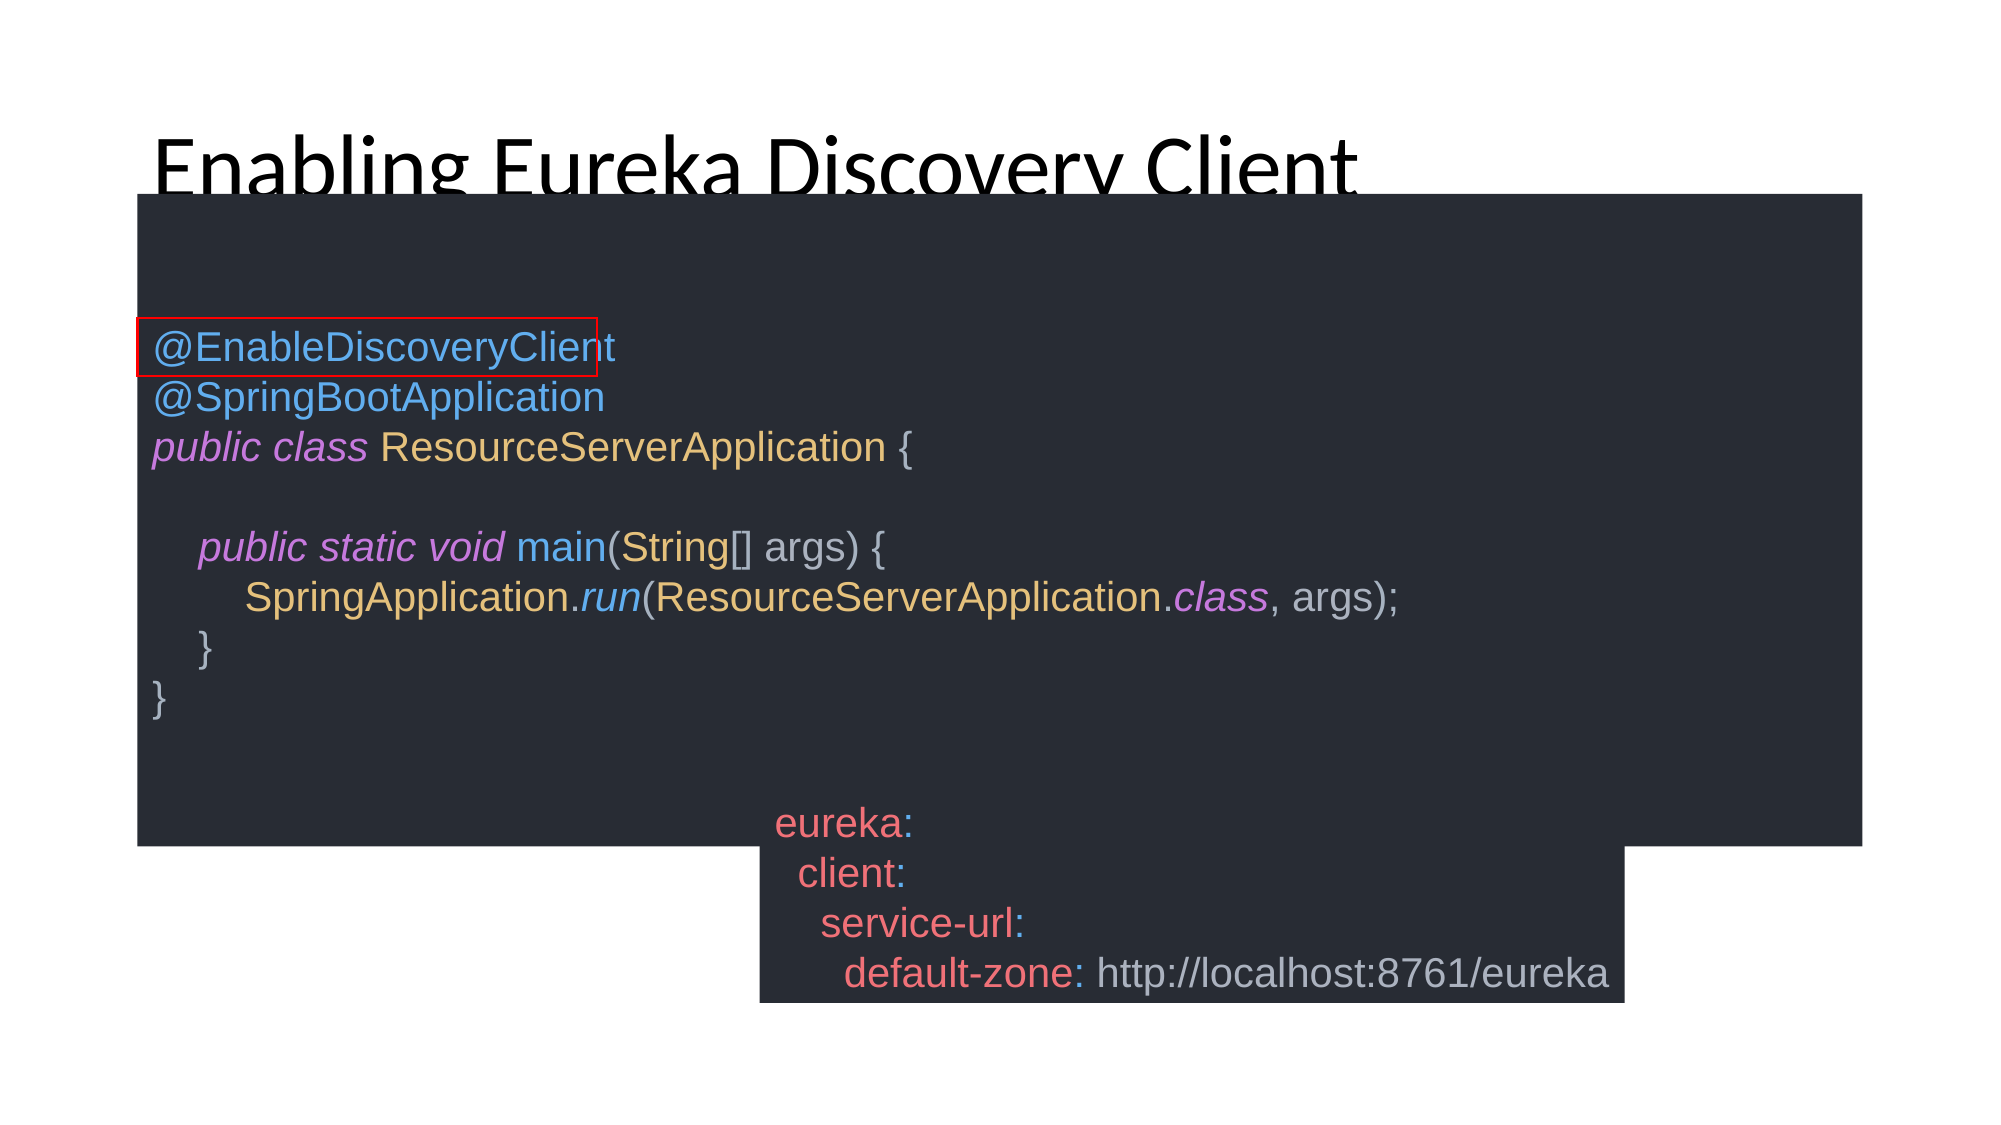

# Enabling Eureka Discovery Client
@EnableDiscoveryClient
@SpringBootApplication
public class ResourceServerApplication {
    public static void main(String[] args) {
        SpringApplication.run(ResourceServerApplication.class, args);
    }
}

eureka:
  client:
    service-url:
      default-zone: http://localhost:8761/eureka